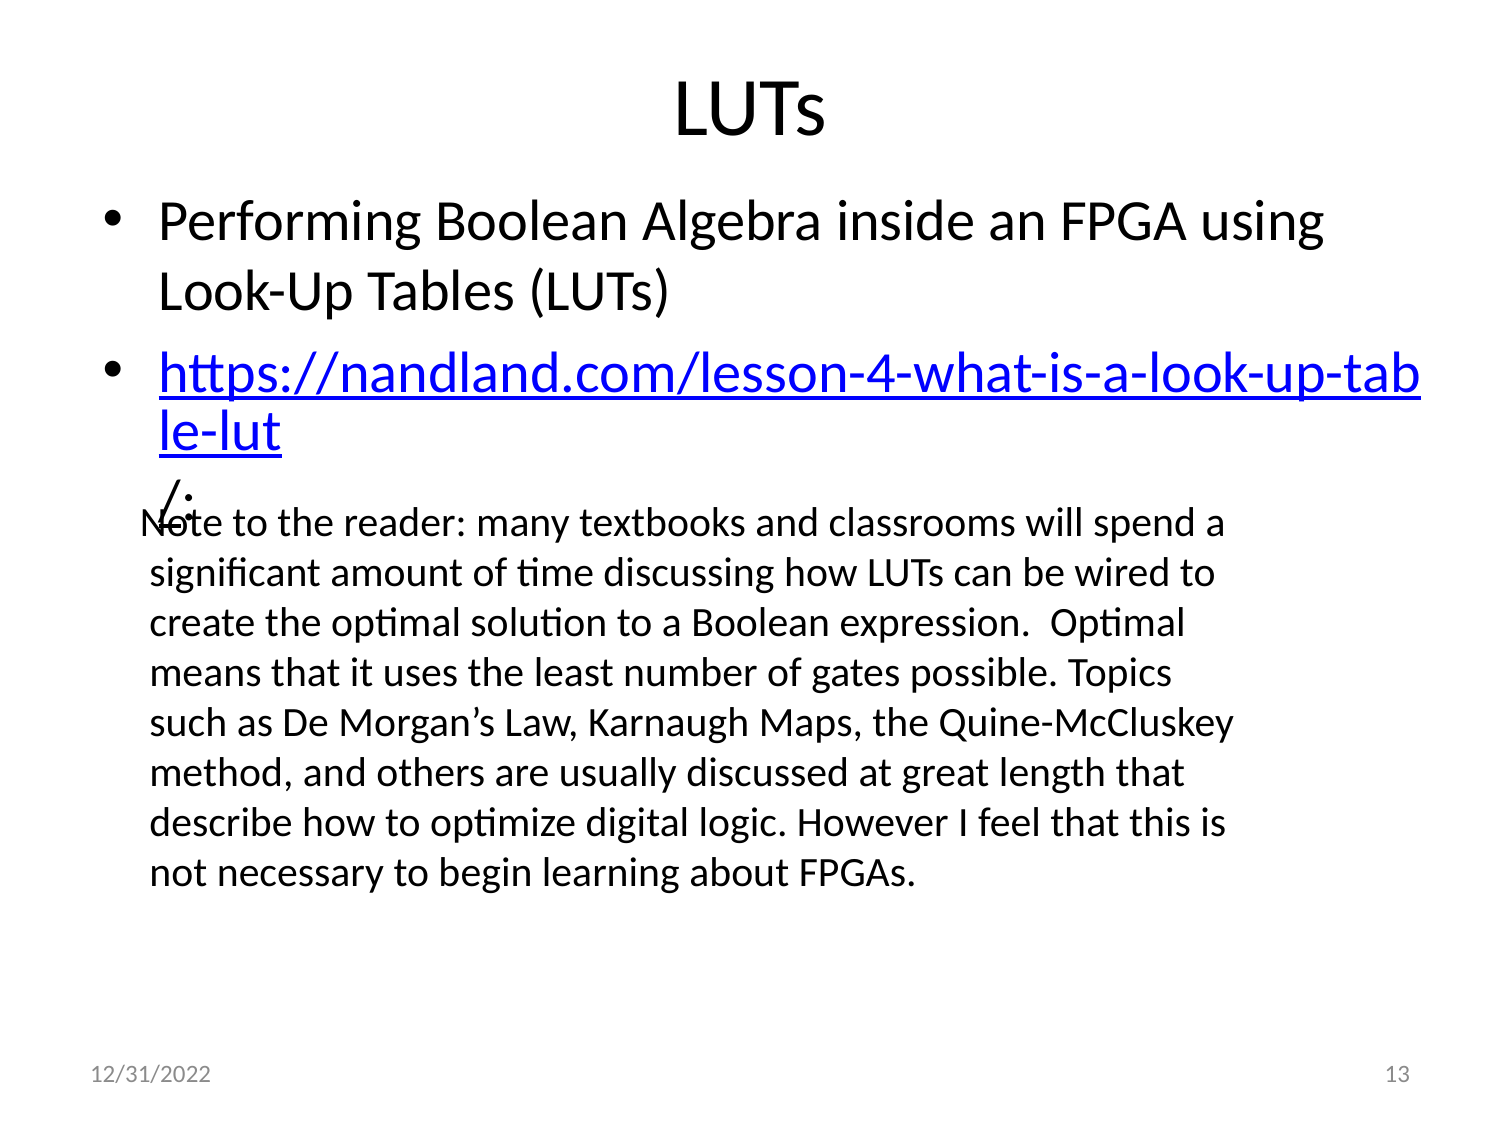

# LUTs
Performing Boolean Algebra inside an FPGA using Look-Up Tables (LUTs)
https://nandland.com/lesson-4-what-is-a-look-up-table-lut/:
Note to the reader: many textbooks and classrooms will spend a
 significant amount of time discussing how LUTs can be wired to
 create the optimal solution to a Boolean expression.  Optimal
 means that it uses the least number of gates possible. Topics
 such as De Morgan’s Law, Karnaugh Maps, the Quine-McCluskey
 method, and others are usually discussed at great length that
 describe how to optimize digital logic. However I feel that this is
 not necessary to begin learning about FPGAs.
12/31/2022
13